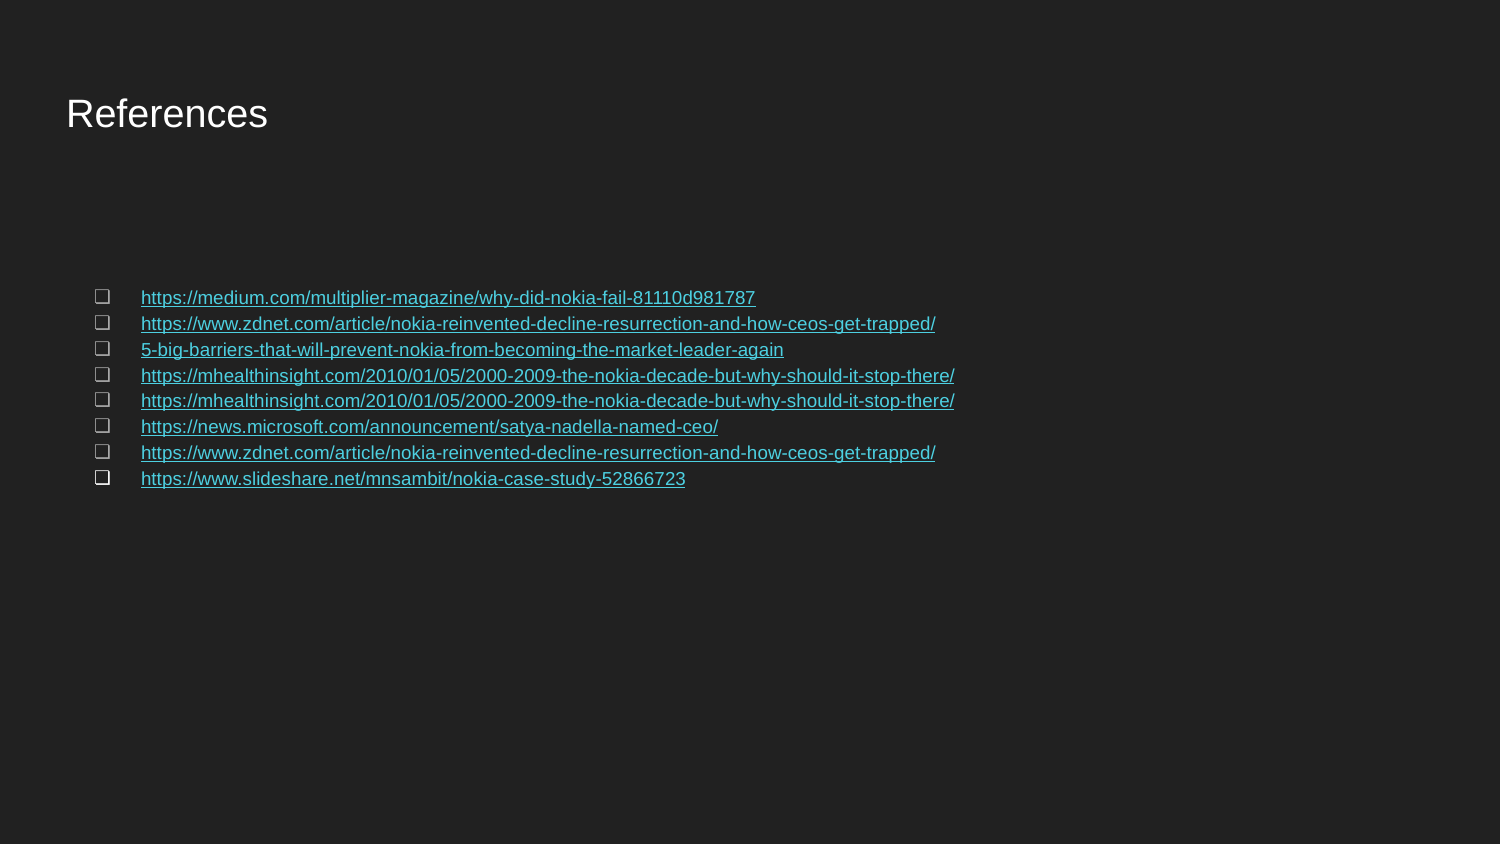

# References

https://medium.com/multiplier-magazine/why-did-nokia-fail-81110d981787
https://www.zdnet.com/article/nokia-reinvented-decline-resurrection-and-how-ceos-get-trapped/
5-big-barriers-that-will-prevent-nokia-from-becoming-the-market-leader-again
https://mhealthinsight.com/2010/01/05/2000-2009-the-nokia-decade-but-why-should-it-stop-there/
https://mhealthinsight.com/2010/01/05/2000-2009-the-nokia-decade-but-why-should-it-stop-there/
https://news.microsoft.com/announcement/satya-nadella-named-ceo/
https://www.zdnet.com/article/nokia-reinvented-decline-resurrection-and-how-ceos-get-trapped/
https://www.slideshare.net/mnsambit/nokia-case-study-52866723